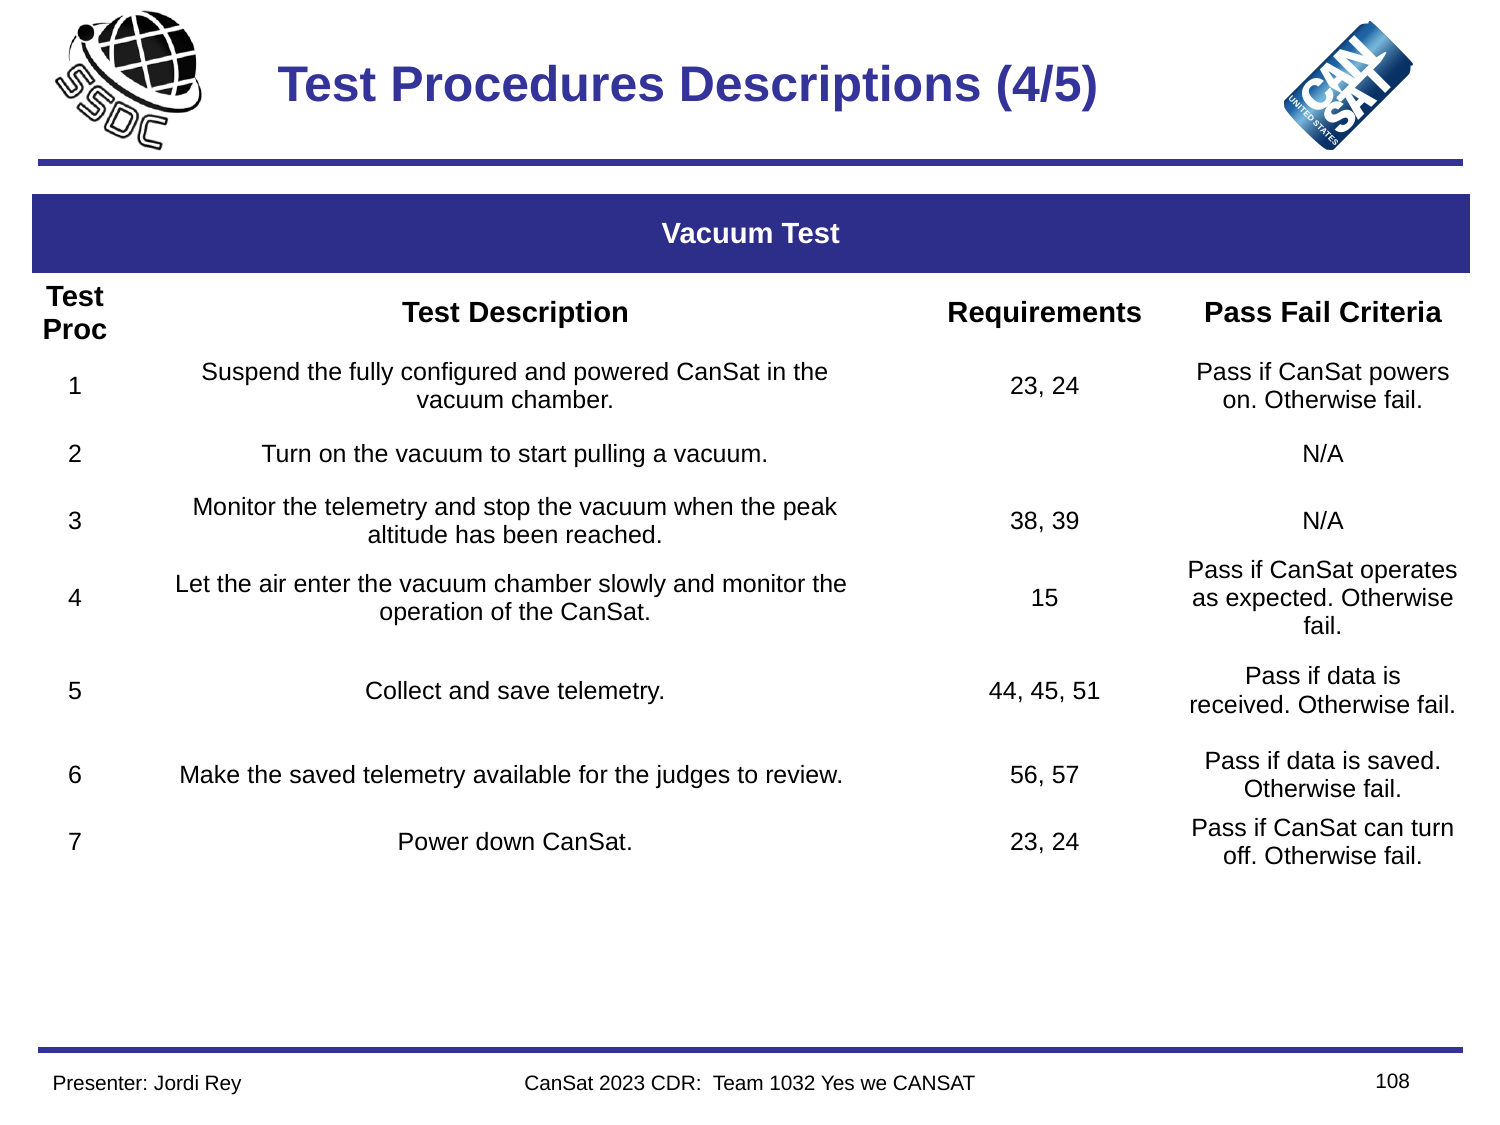

# Test Procedures Descriptions (4/5)
| Vacuum Test |  |  |  |
| --- | --- | --- | --- |
| Test Proc | Test Description | Requirements | Pass Fail Criteria |
| 1 | Suspend the fully configured and powered CanSat in the vacuum chamber. | 23, 24 | Pass if CanSat powers on. Otherwise fail. |
| 2 | Turn on the vacuum to start pulling a vacuum. |  | N/A |
| 3 | Monitor the telemetry and stop the vacuum when the peak altitude has been reached. | 38, 39 | N/A |
| 4 | Let the air enter the vacuum chamber slowly and monitor the  operation of the CanSat. | 15 | Pass if CanSat operates as expected. Otherwise fail. |
| 5 | Collect and save telemetry. | 44, 45, 51 | Pass if data is received. Otherwise fail. |
| 6 | Make the saved telemetry available for the judges to review. | 56, 57 | Pass if data is saved. Otherwise fail. |
| 7 | Power down CanSat. | 23, 24 | Pass if CanSat can turn off. Otherwise fail. |
108
Presenter: Jordi Rey
CanSat 2023 CDR:  Team 1032 Yes we CANSAT